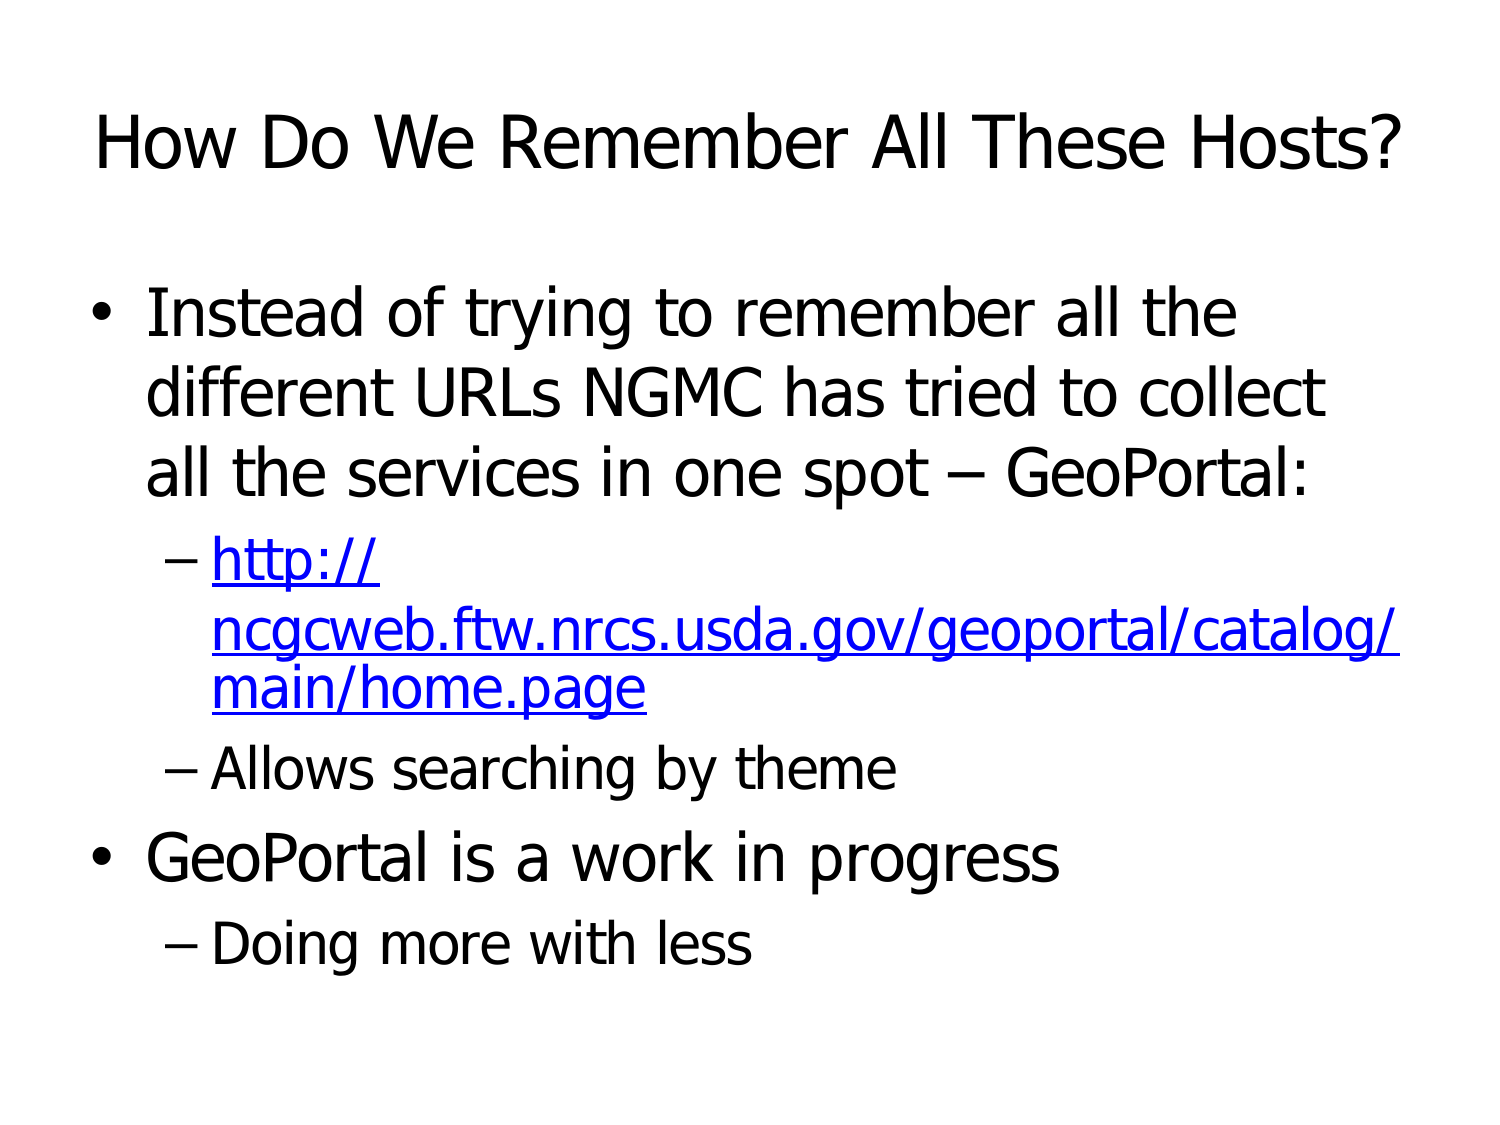

# How Do We Remember All These Hosts?
Instead of trying to remember all the different URLs NGMC has tried to collect all the services in one spot – GeoPortal:
http://ncgcweb.ftw.nrcs.usda.gov/geoportal/catalog/main/home.page
Allows searching by theme
GeoPortal is a work in progress
Doing more with less